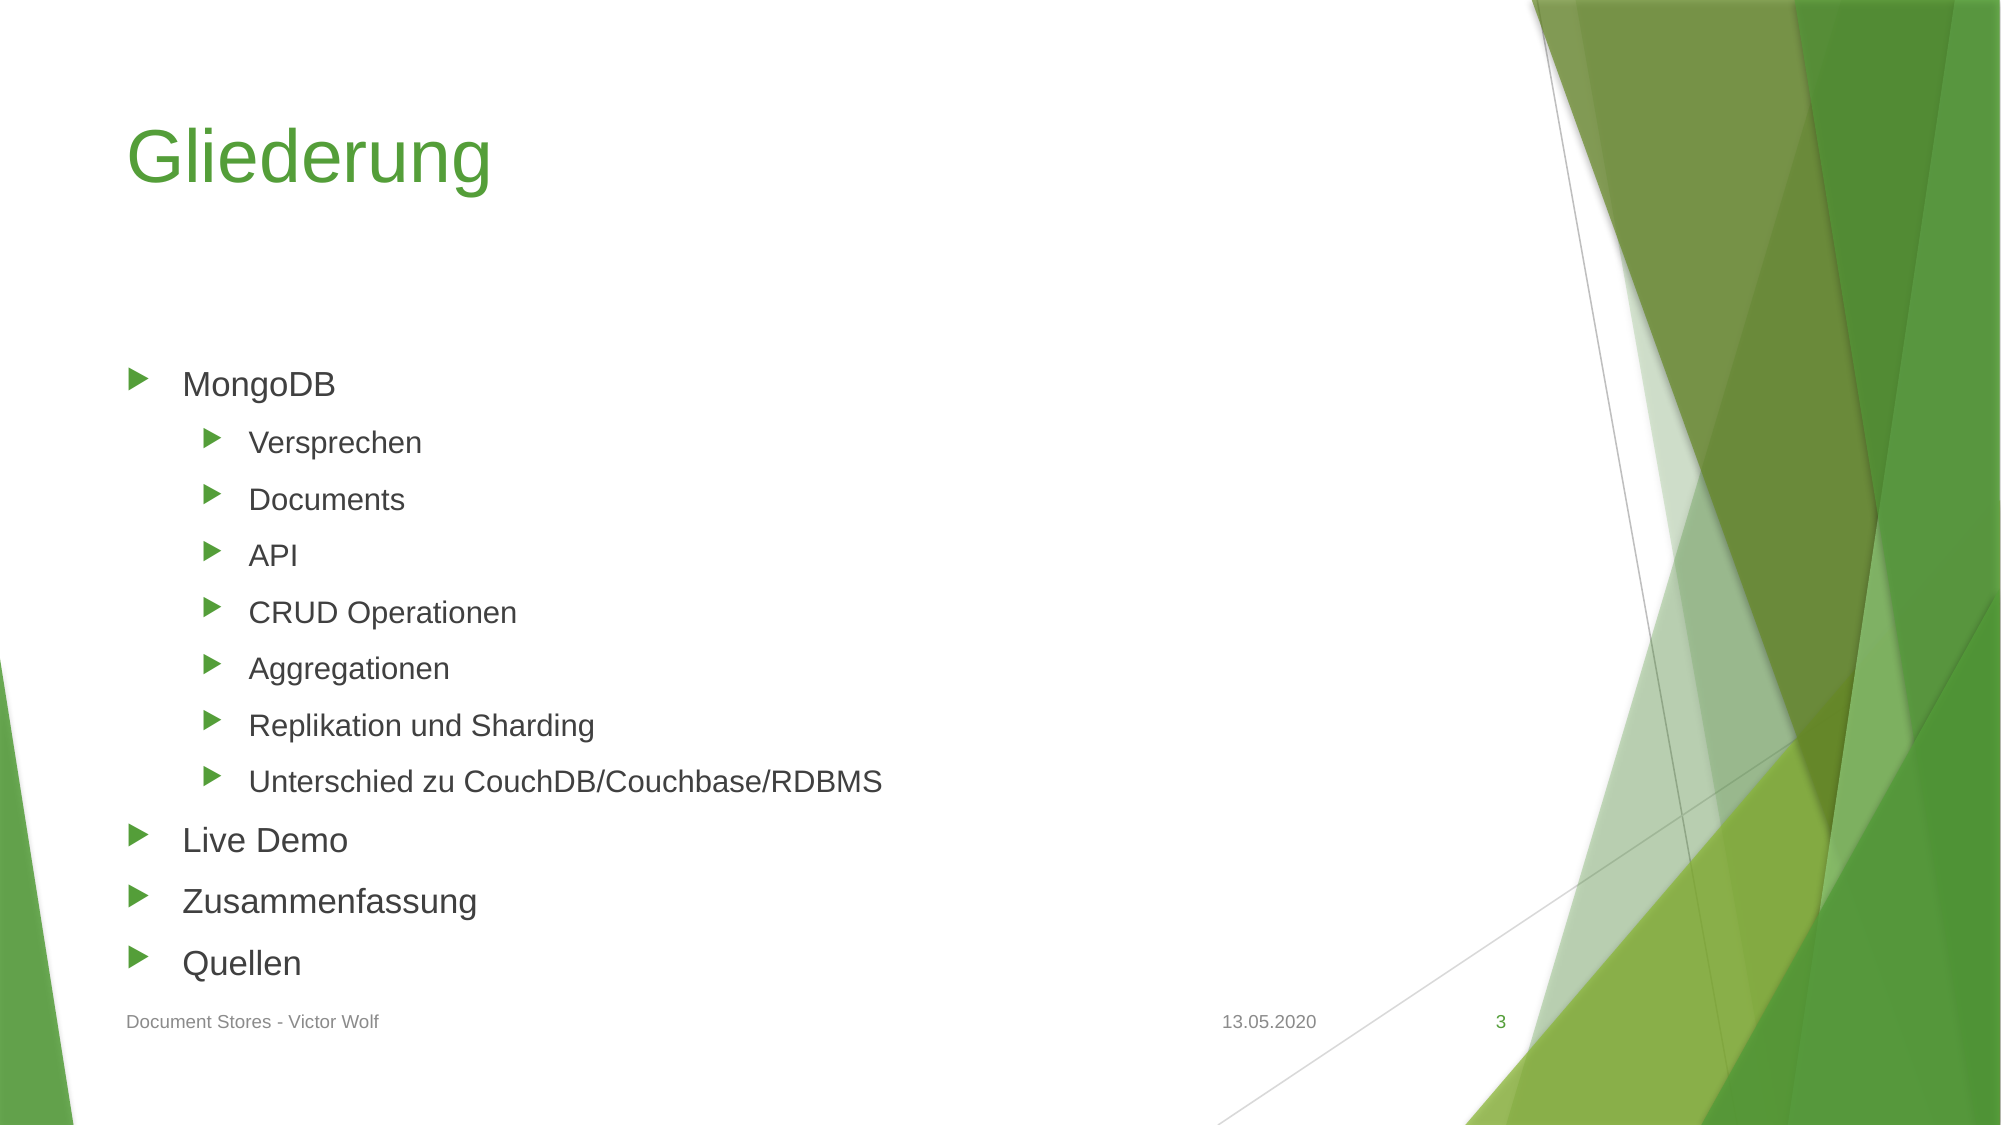

# Gliederung
MongoDB
Versprechen
Documents
API
CRUD Operationen
Aggregationen
Replikation und Sharding
Unterschied zu CouchDB/Couchbase/RDBMS
Live Demo
Zusammenfassung
Quellen

Document Stores - Victor Wolf
13.05.2020
3